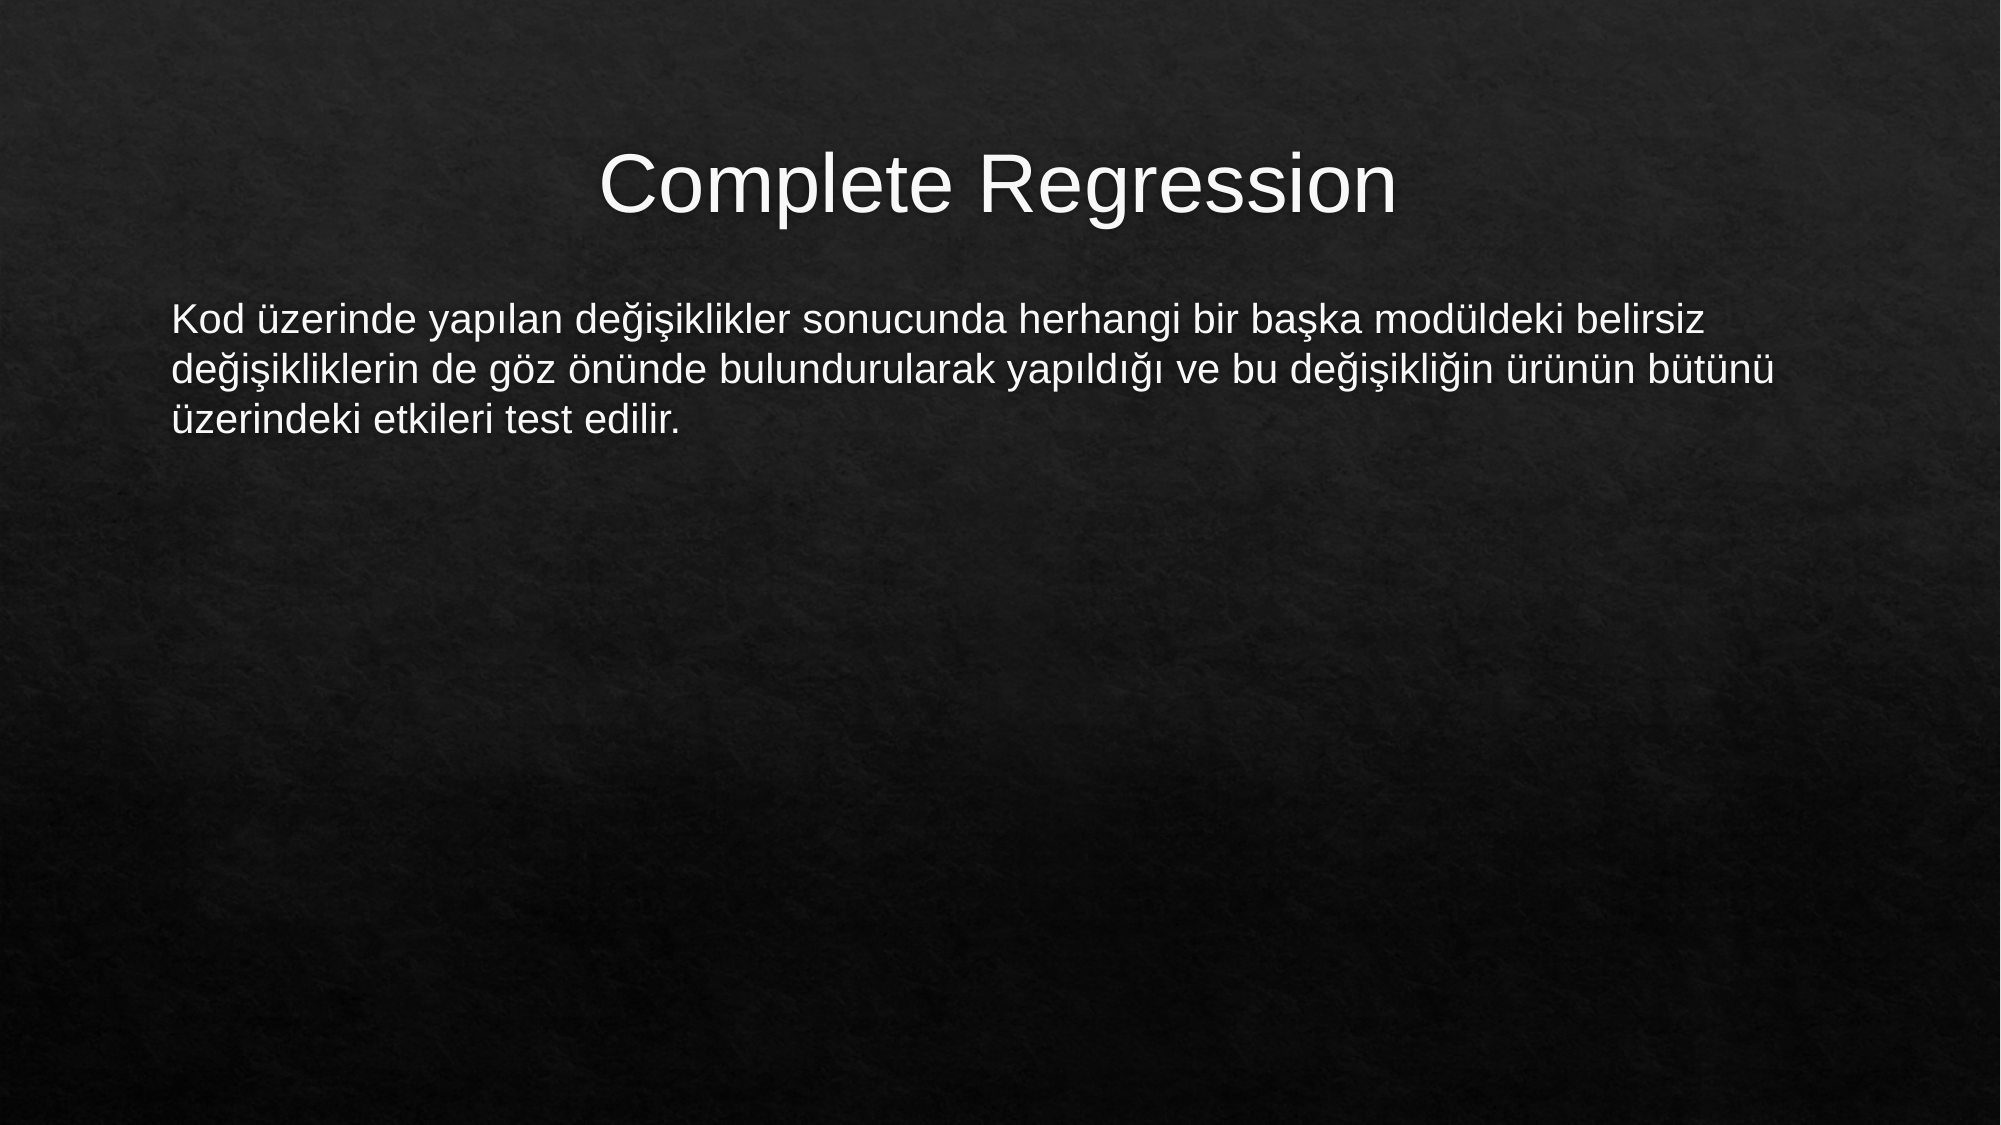

# Complete Regression
Kod üzerinde yapılan değişiklikler sonucunda herhangi bir başka modüldeki belirsiz değişikliklerin de göz önünde bulundurularak yapıldığı ve bu değişikliğin ürünün bütünü üzerindeki etkileri test edilir.